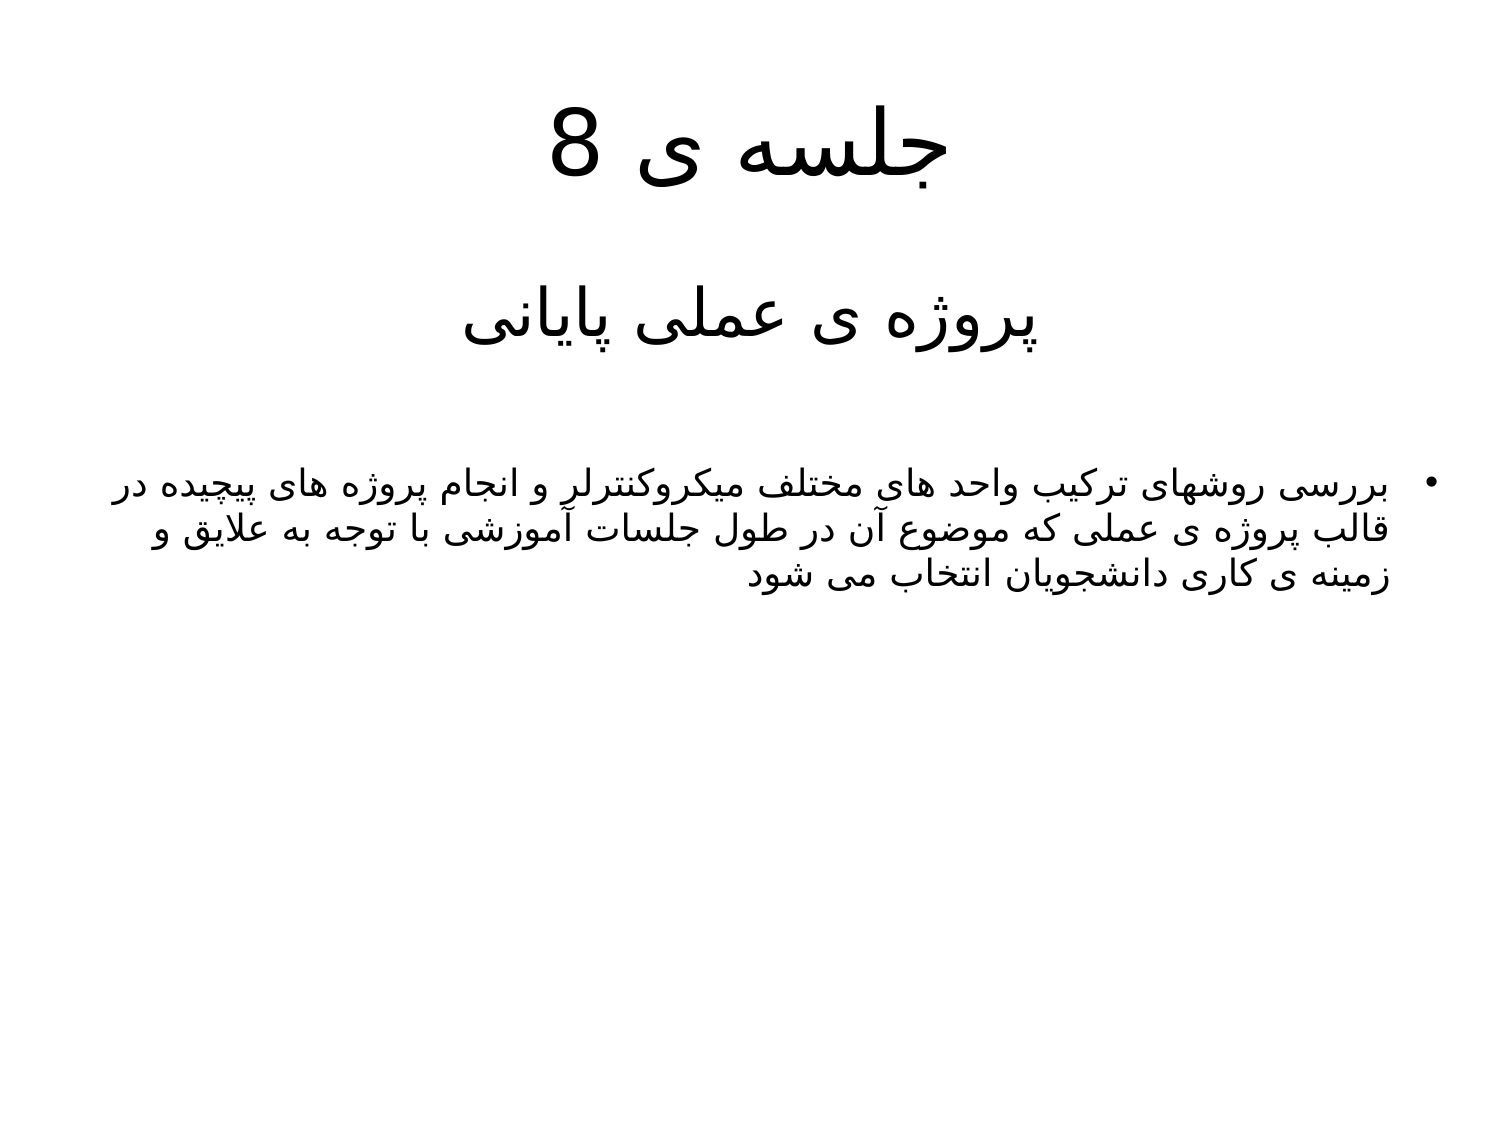

# جلسه ی 8
پروژه ی عملی پایانی
بررسی روشهای ترکیب واحد های مختلف میکروکنترلر و انجام پروژه های پیچیده در قالب پروژه ی عملی که موضوع آن در طول جلسات آموزشی با توجه به علایق و زمینه ی کاری دانشجویان انتخاب می شود